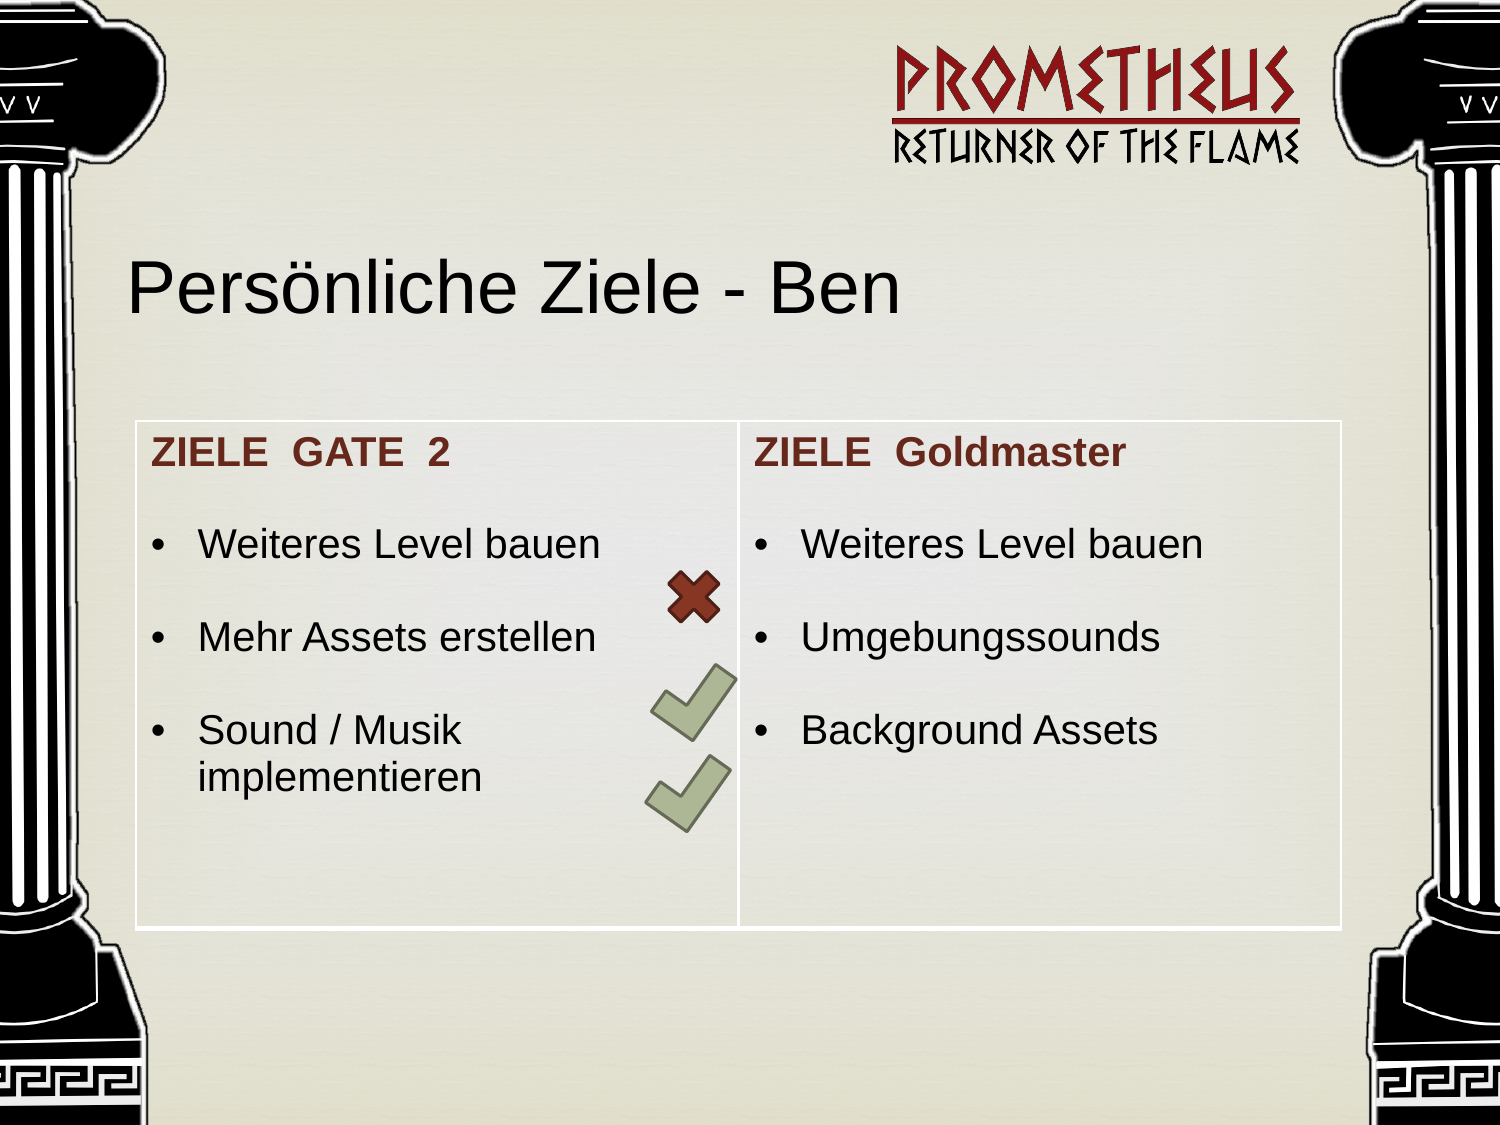

Persönliche Ziele - Ben
| ZIELE  Goldmaster Weiteres Level bauen Umgebungssounds Background Assets |
| --- |
| ZIELE  GATE  2 Weiteres Level bauen Mehr Assets erstellen Sound / Musik implementieren |
| --- |